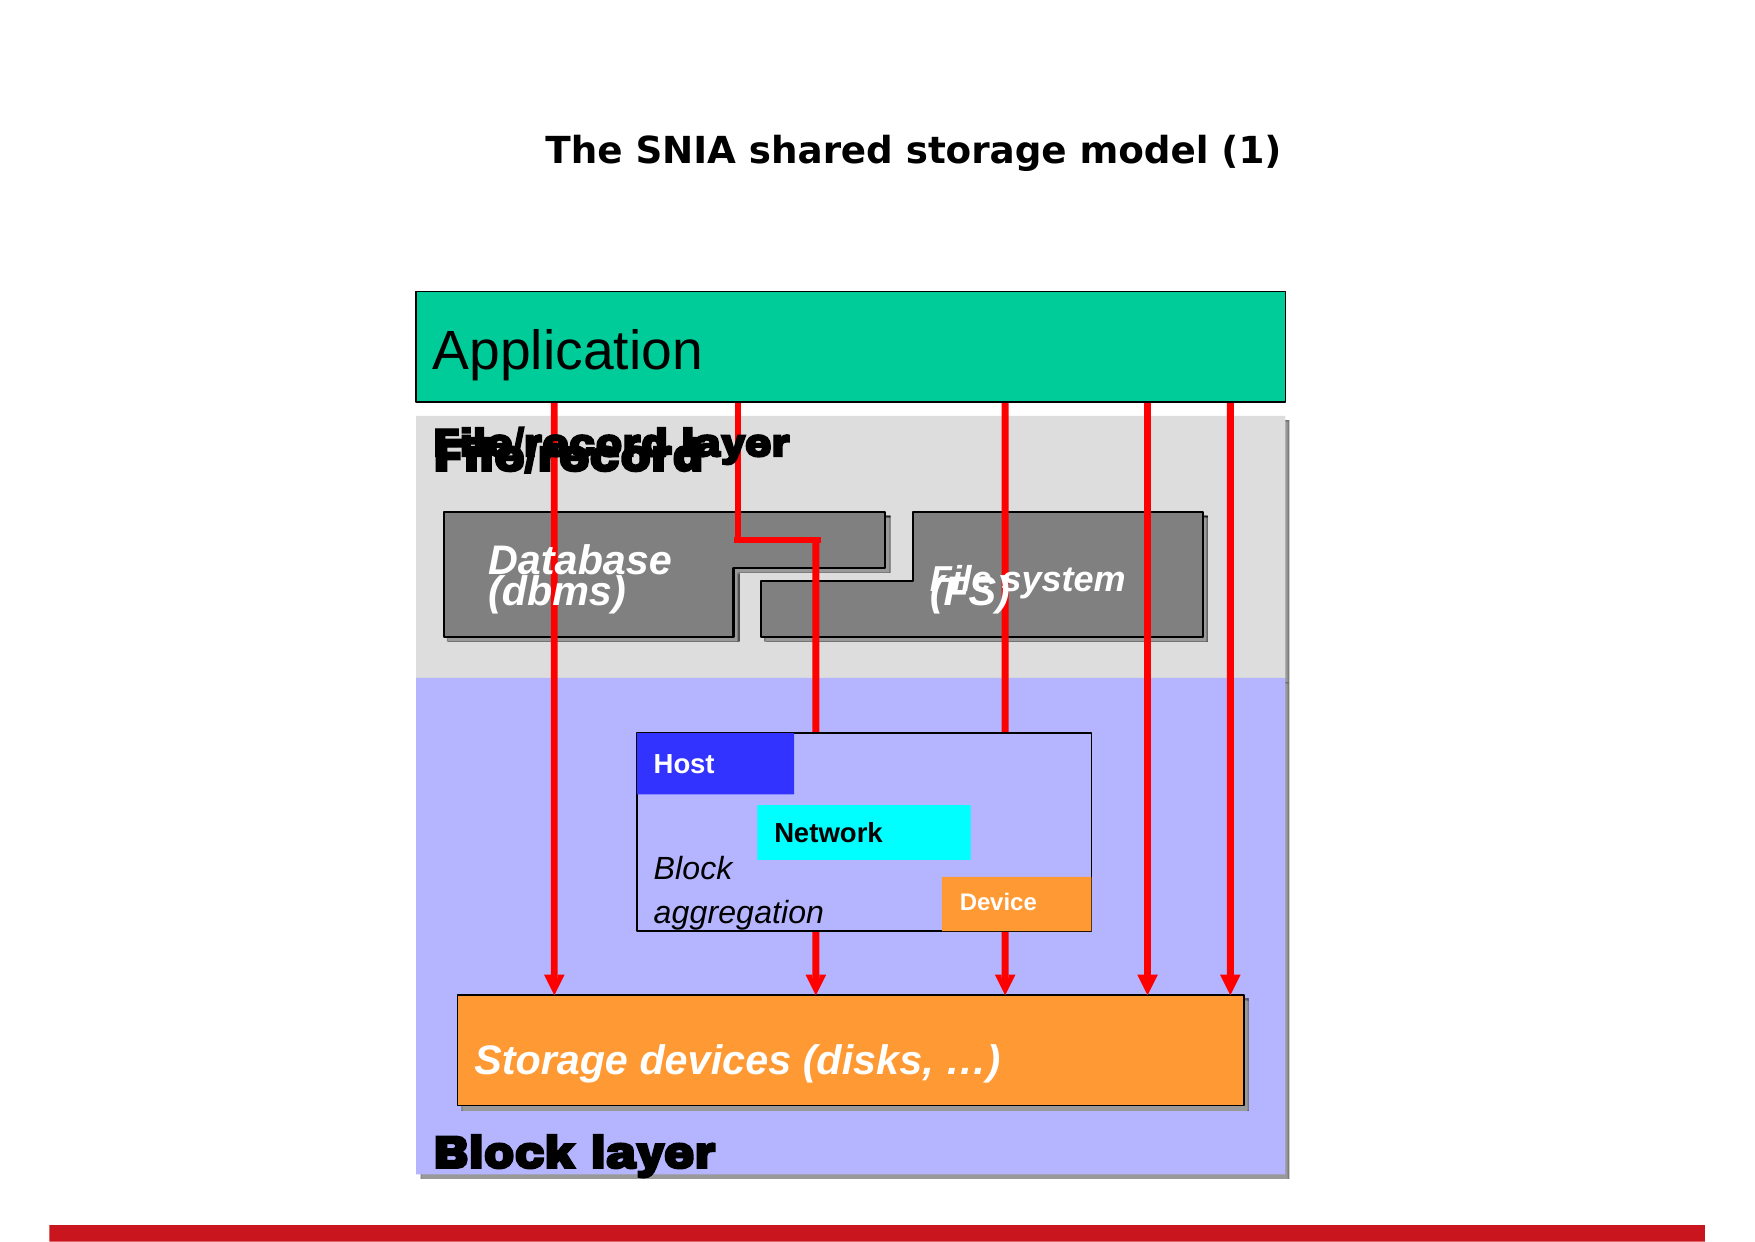

The SNIA shared storage model (1)

Application

File/record

File/record layer

File system

Database

(dbms)
(FS)

Host
Network
Block
aggregation               Device
Storage devices (disks, …)
Block layer